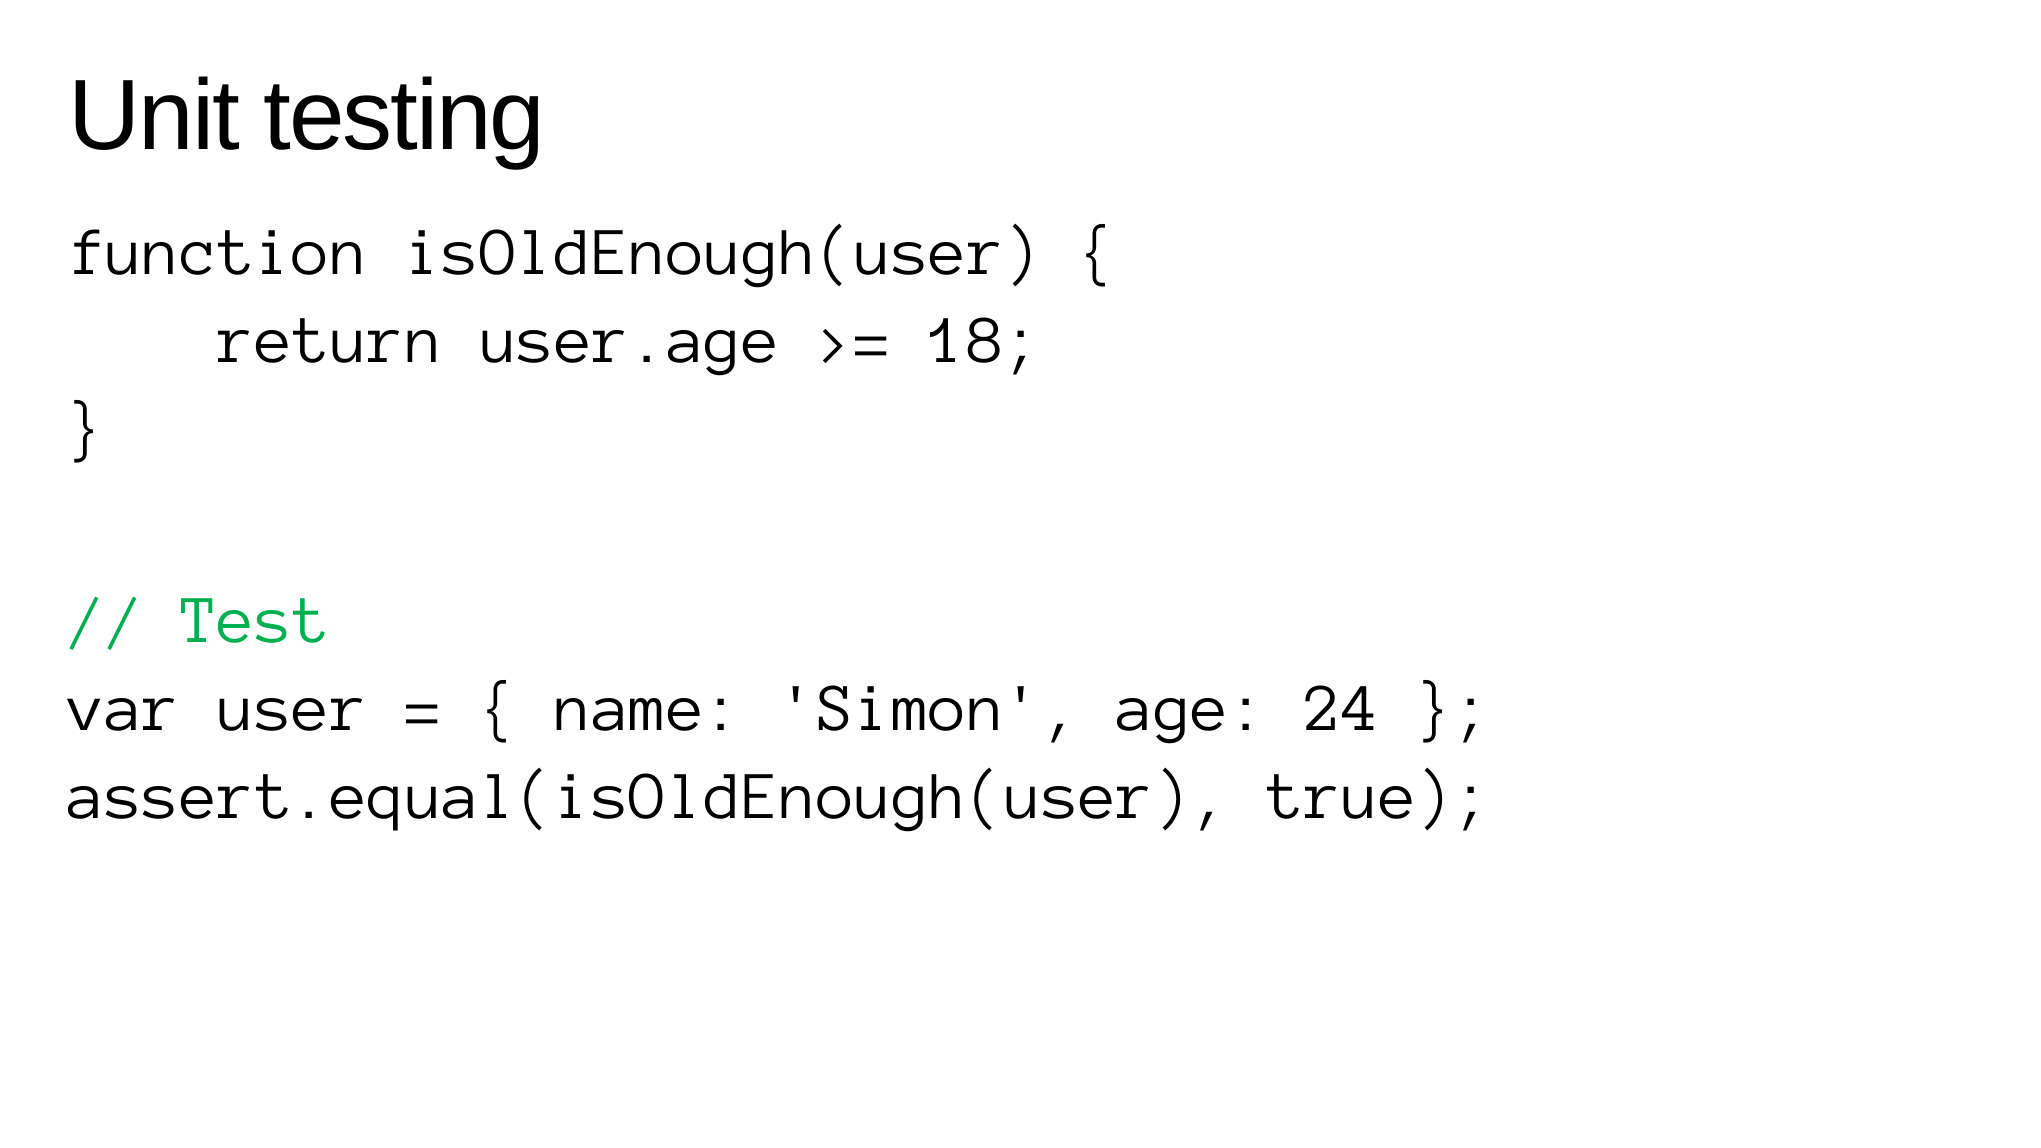

# Unit testing
function isOldEnough(user) {
	return user.age >= 18;
}
// Test
var user = { name: 'Simon', age: 24 };
assert.equal(isOldEnough(user), true);